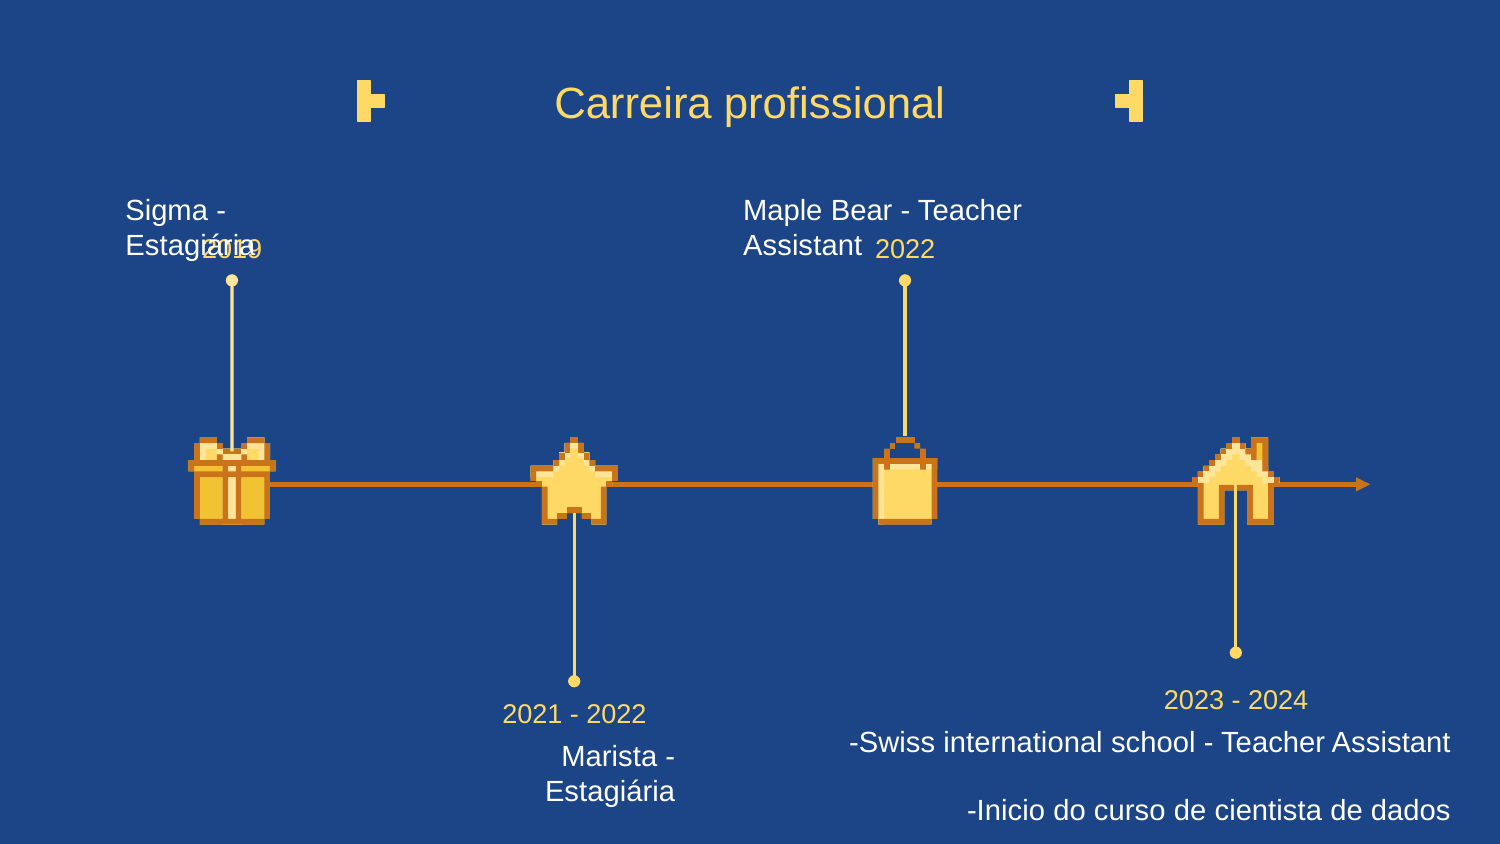

# Carreira profissional

Maple Bear - Teacher Assistant
Sigma - Estagiária
2019
2022

2023 - 2024
2021 - 2022
-Swiss international school - Teacher Assistant
-Inicio do curso de cientista de dados
Marista - Estagiária